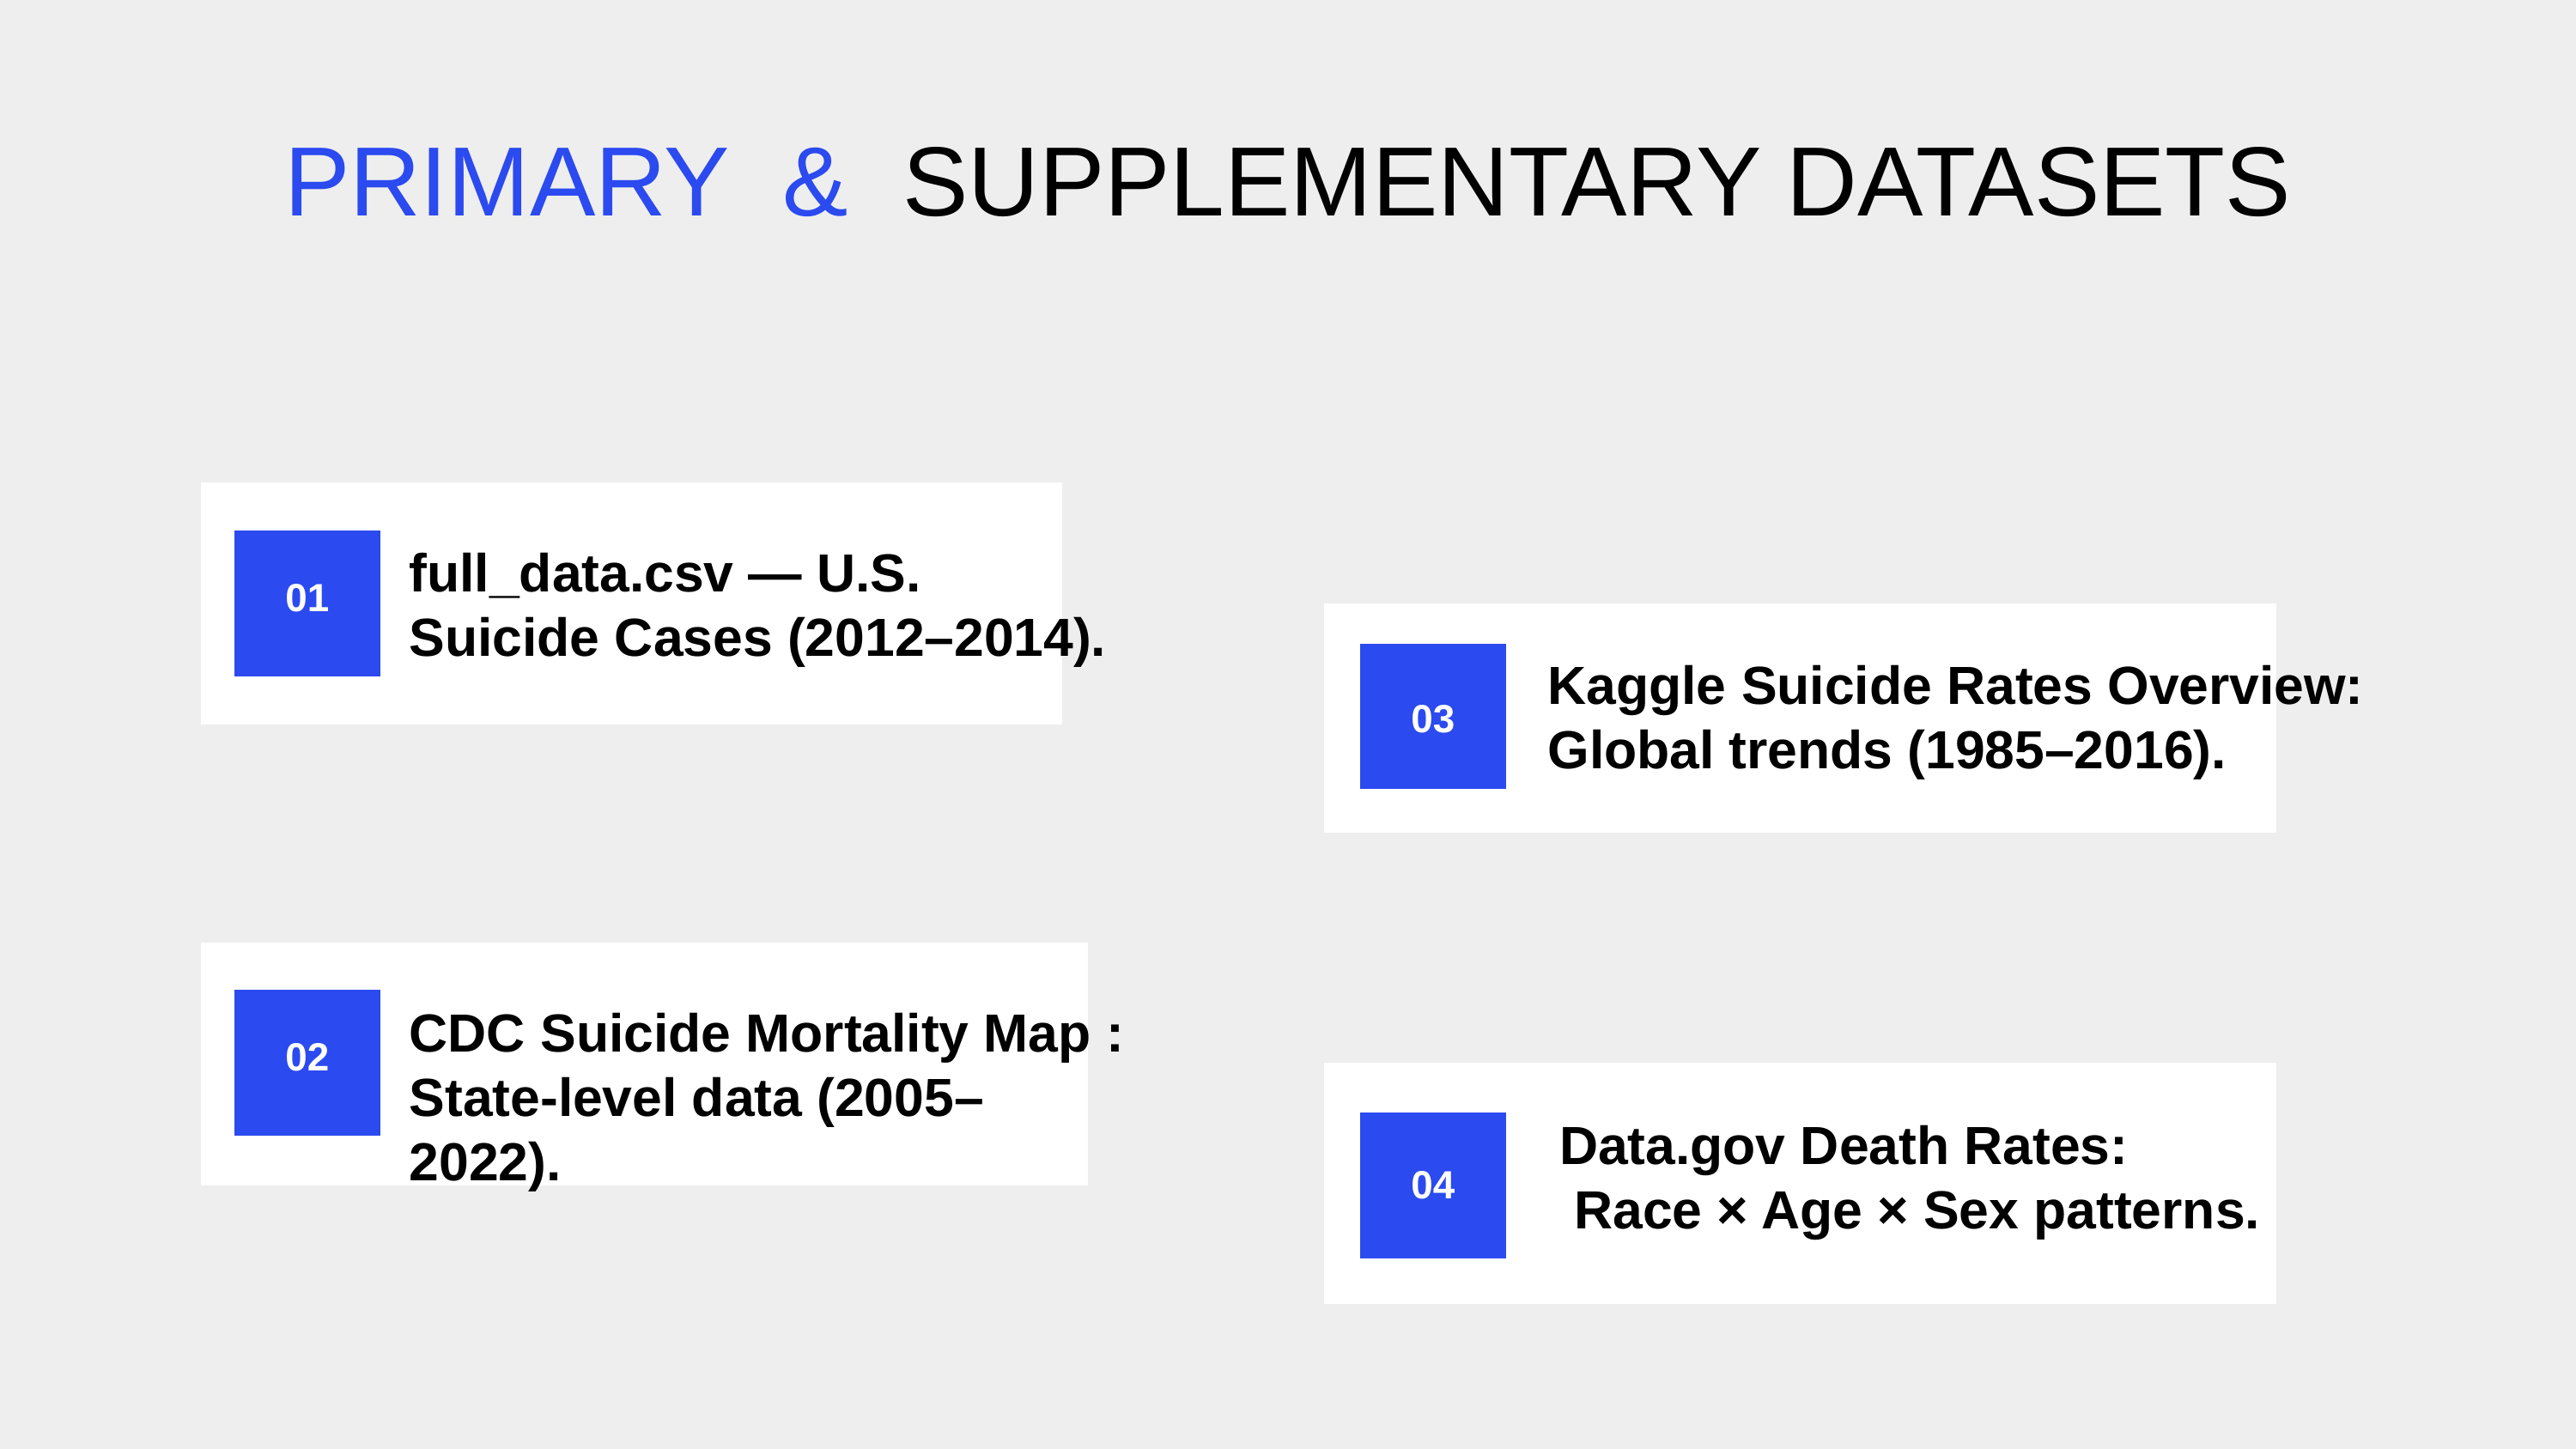

PRIMARY  &  SUPPLEMENTARY DATASETS

full_data.csv — U.S. Suicide Cases (2012–2014).
01

Kaggle Suicide Rates Overview:
Global trends (1985–2016).
03

CDC Suicide Mortality Map : State-level data (2005–2022).
02

Data.gov Death Rates:
 Race × Age × Sex patterns.

04